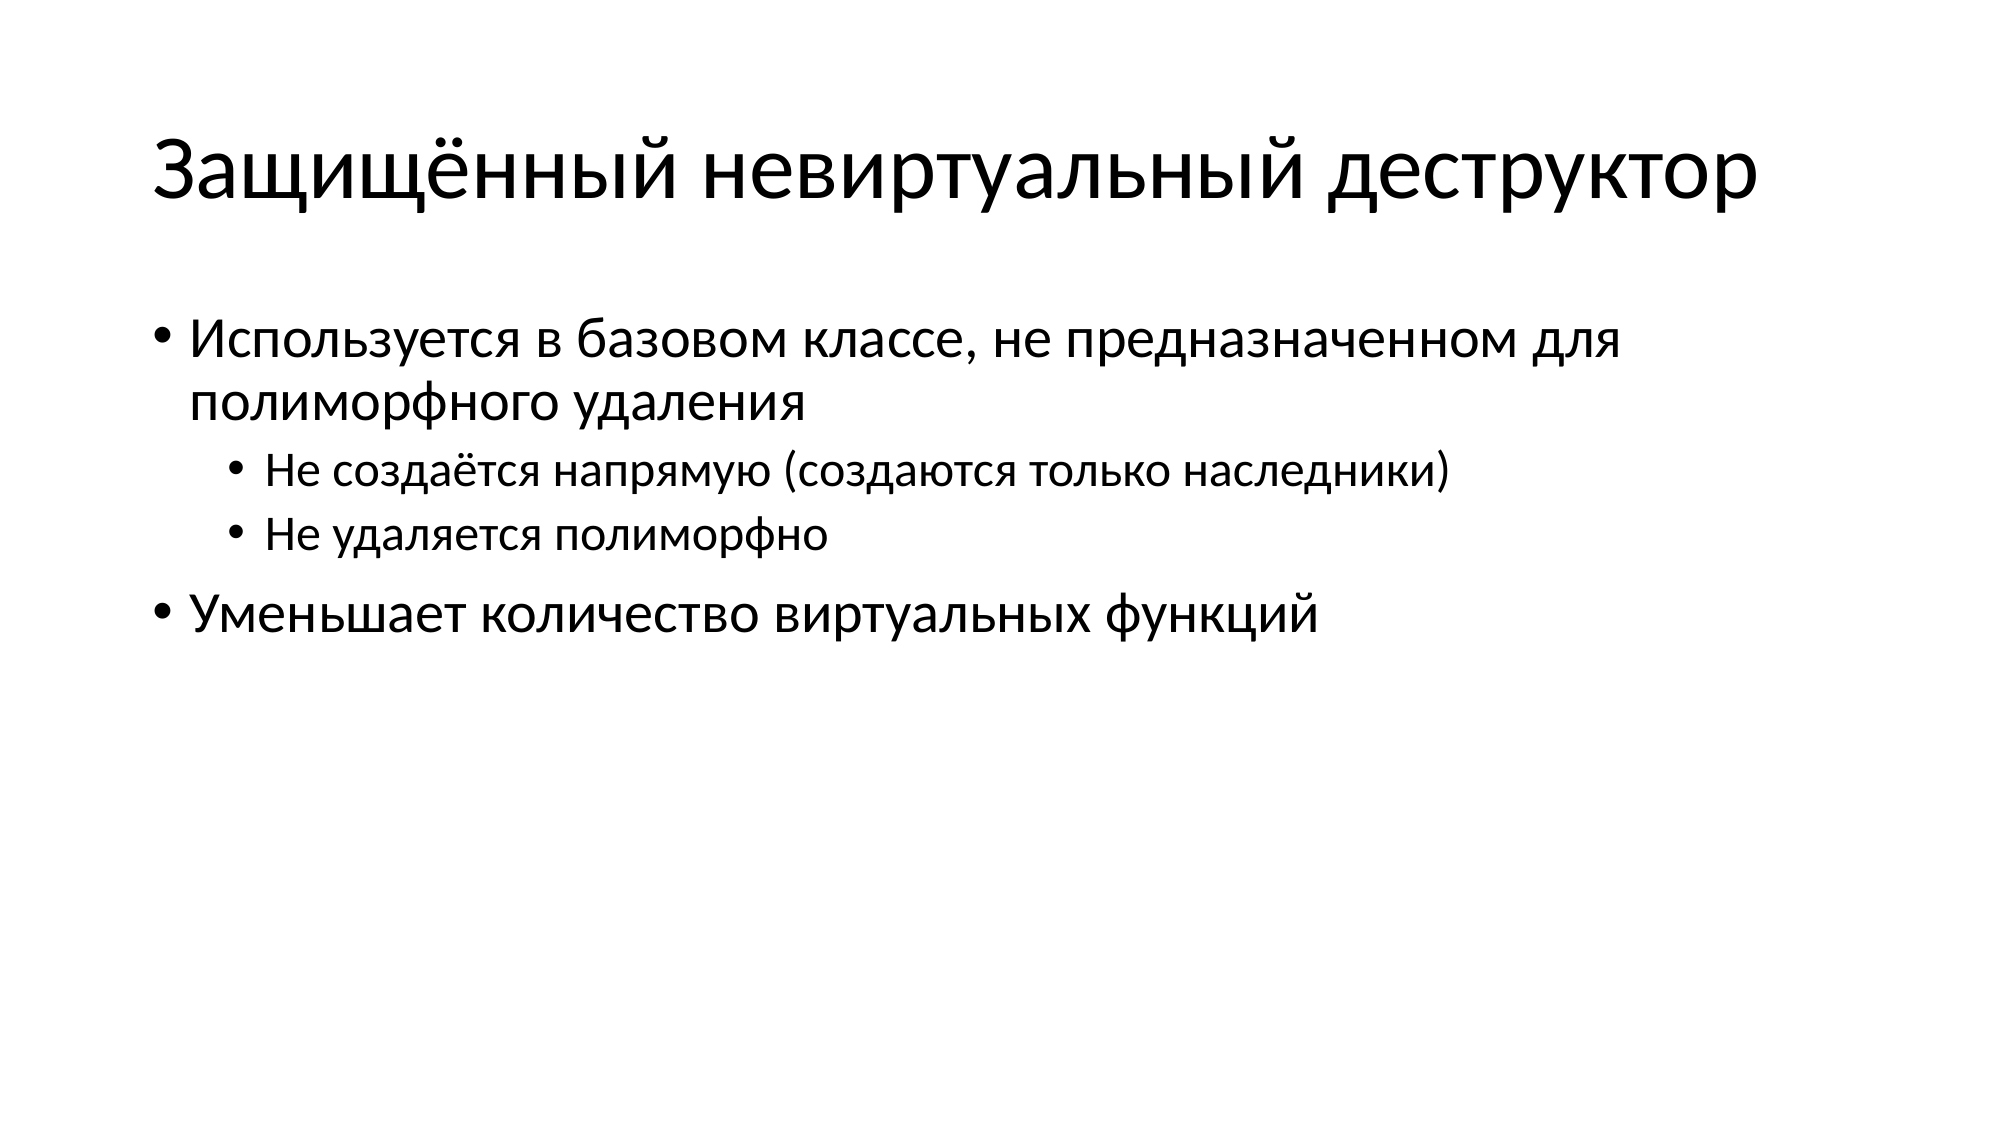

# Защищённый невиртуальный деструктор
Используется в базовом классе, не предназначенном для полиморфного удаления
Не создаётся напрямую (создаются только наследники)
Не удаляется полиморфно
Уменьшает количество виртуальных функций